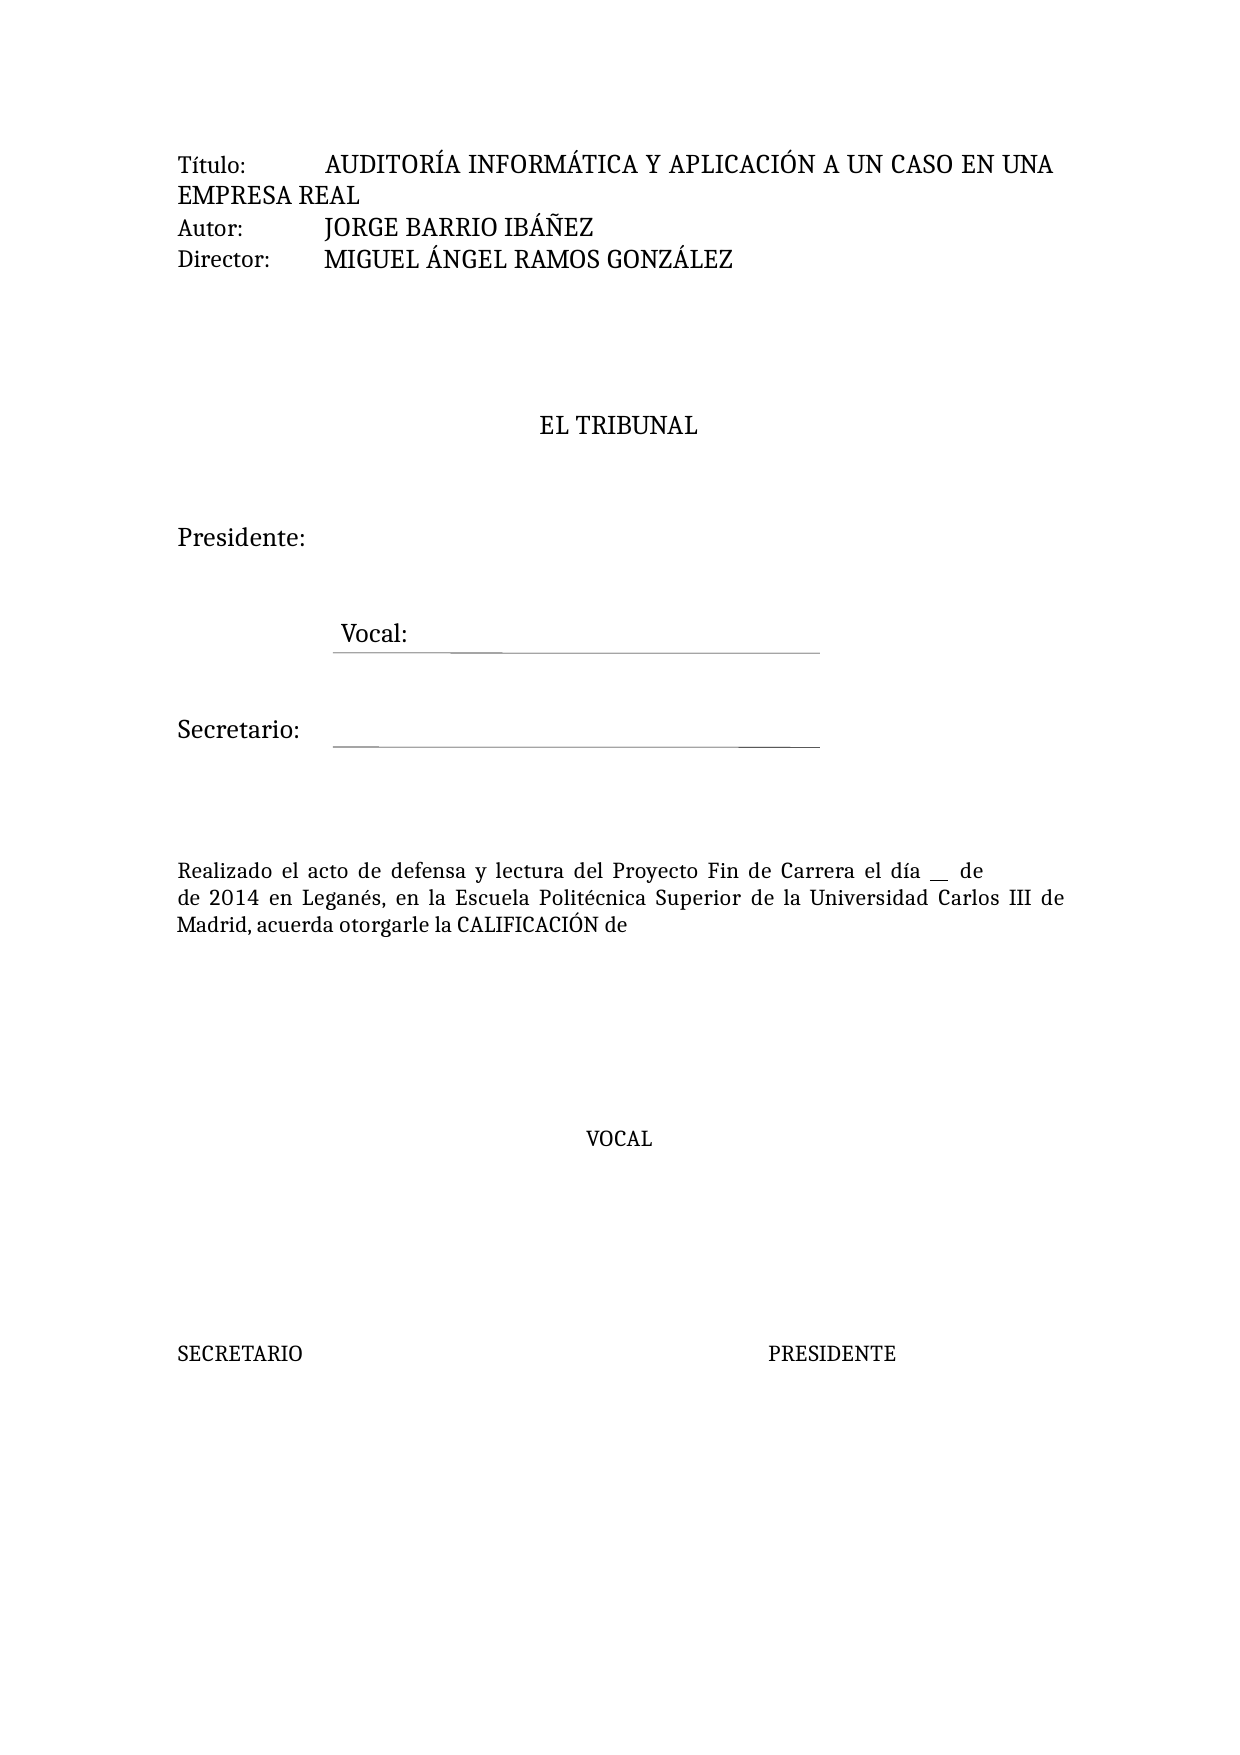

AUDITORÍA INFORMÁTICA Y APLICACIÓN A UN CASO EN UNA
Título:
EMPRESA REAL
JORGE BARRIO IBÁÑEZ
MIGUEL ÁNGEL RAMOS GONZÁLEZ
Autor: Director:
EL TRIBUNAL
Presidente:		 Vocal:

Secretario:

Realizado el acto de defensa y lectura del Proyecto Fin de Carrera el día    de 	 de 2014 en Leganés, en la Escuela Politécnica Superior de la Universidad Carlos III de Madrid, acuerda otorgarle la CALIFICACIÓN de
VOCAL
SECRETARIO
PRESIDENTE